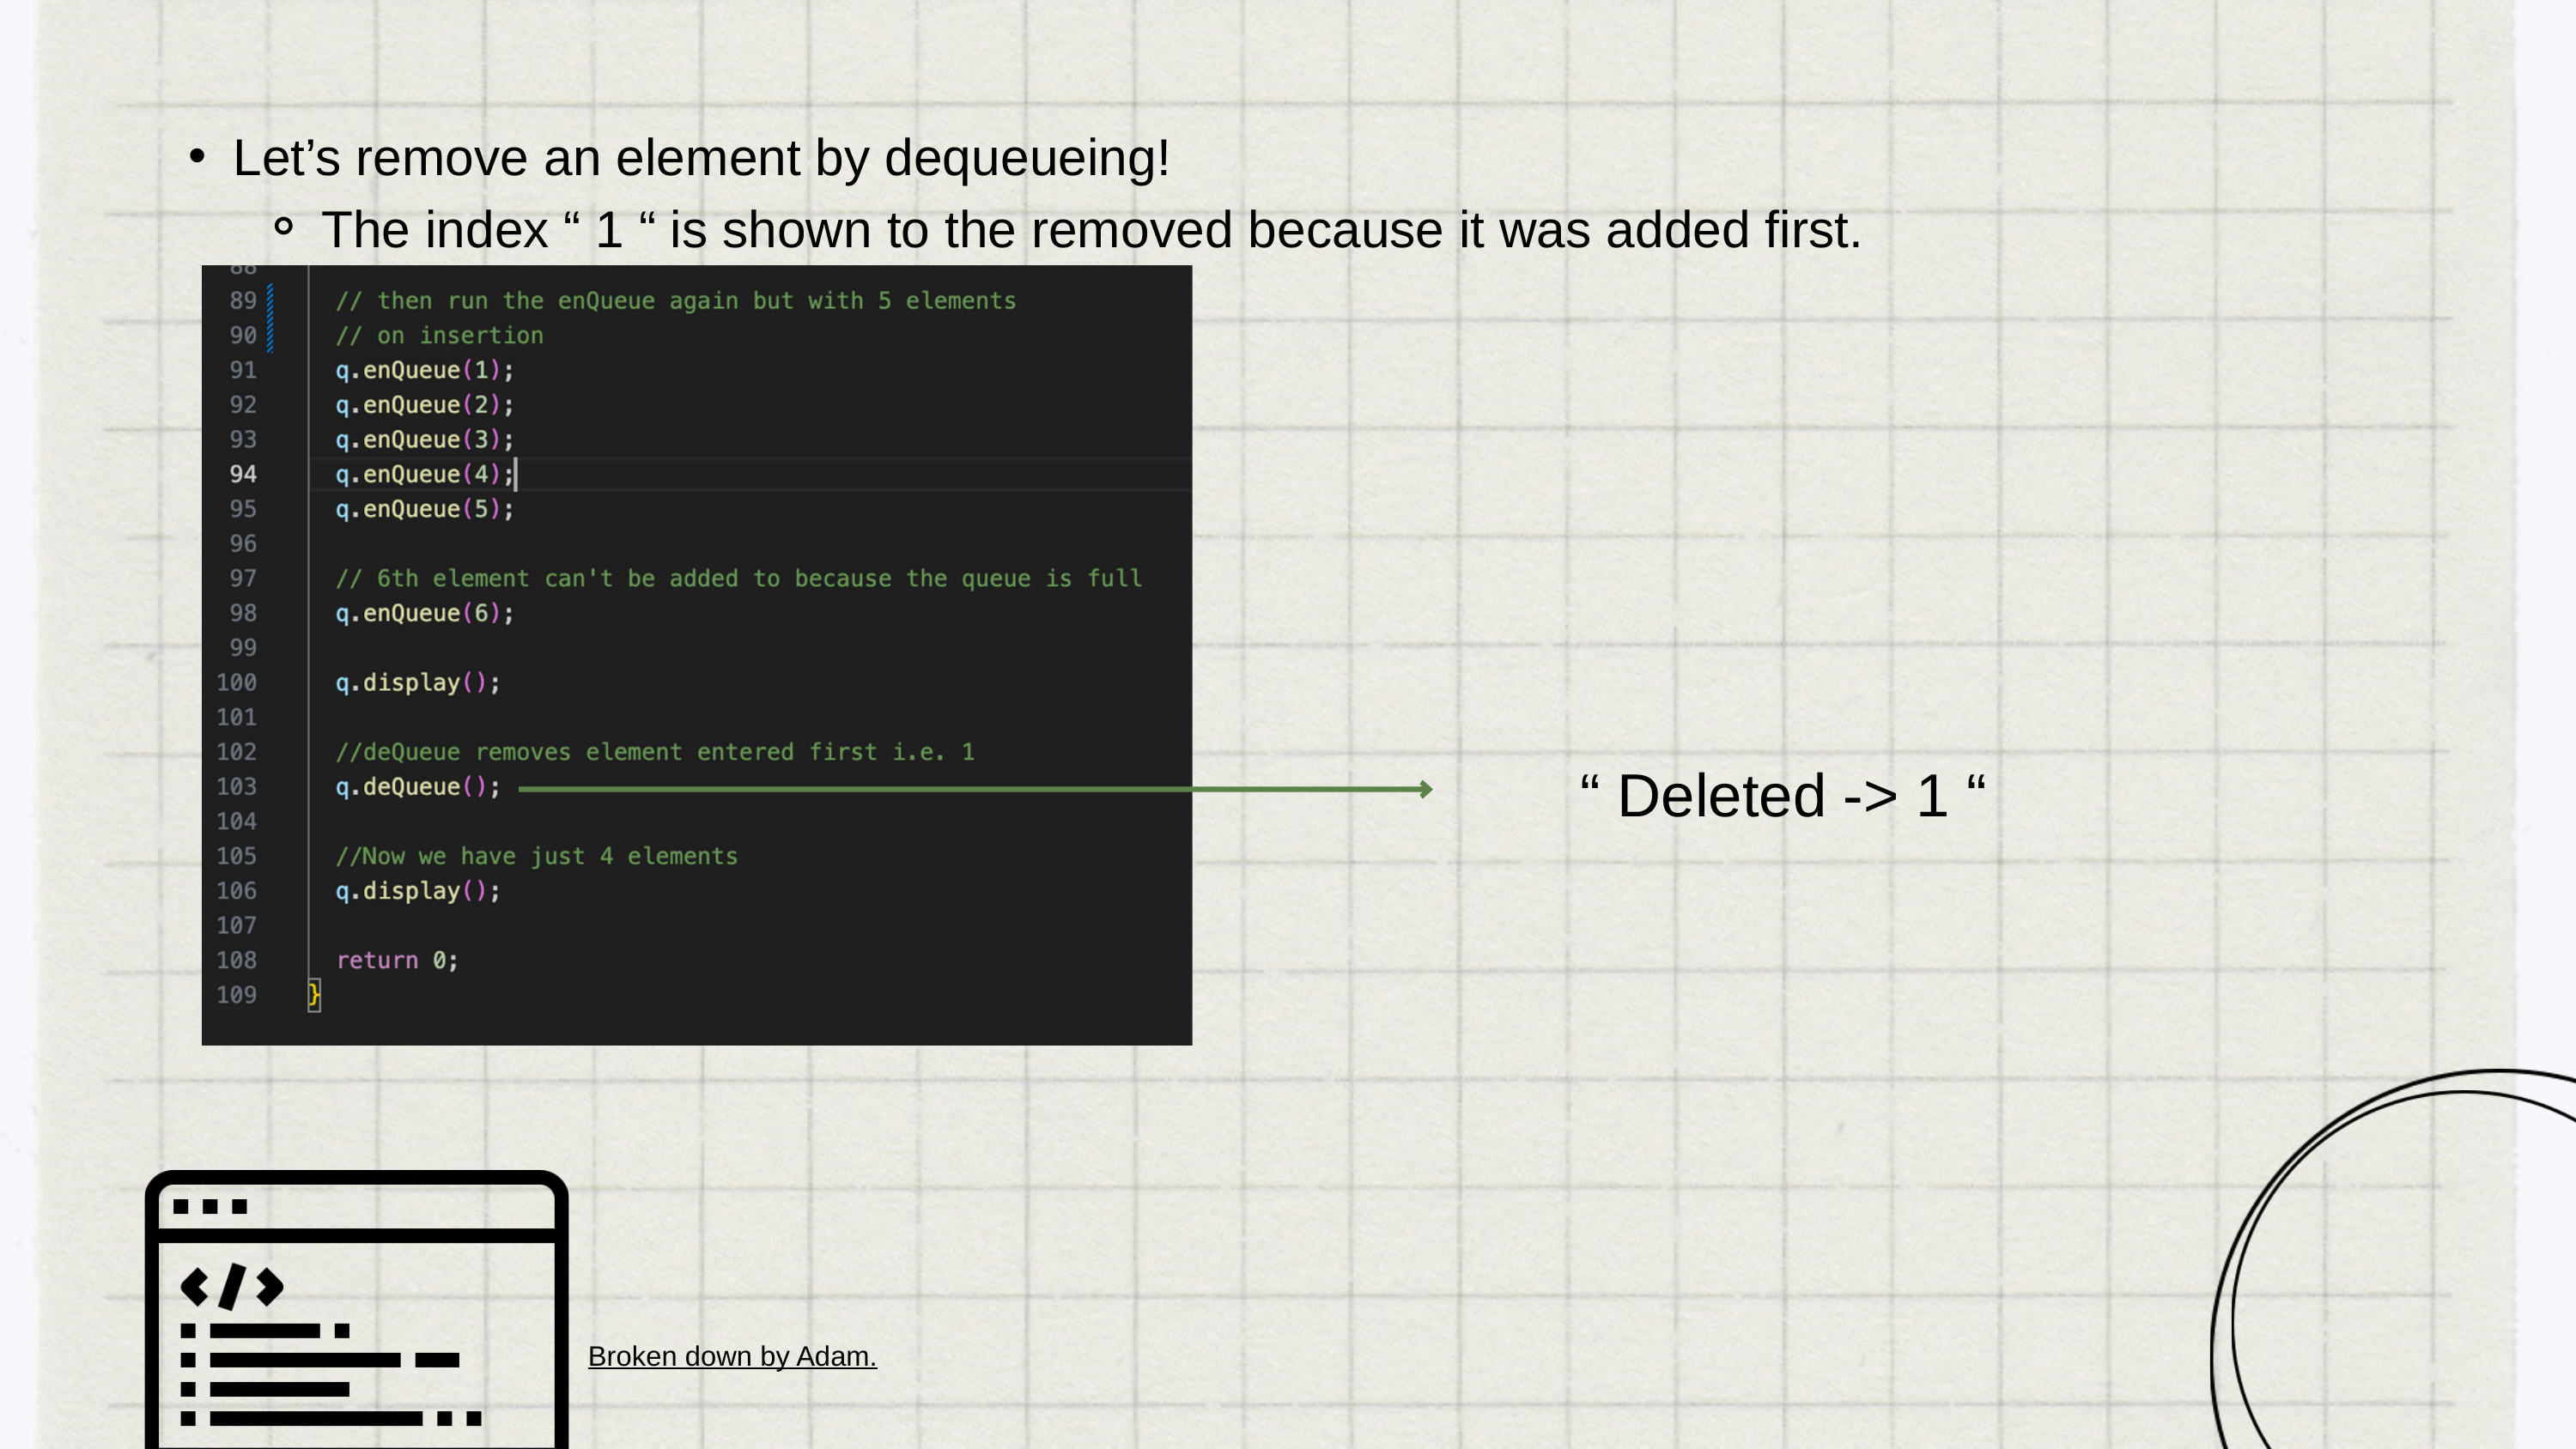

Let’s remove an element by dequeueing!
The index “ 1 “ is shown to the removed because it was added first.

“ Deleted -> 1 “

Broken down by Adam.